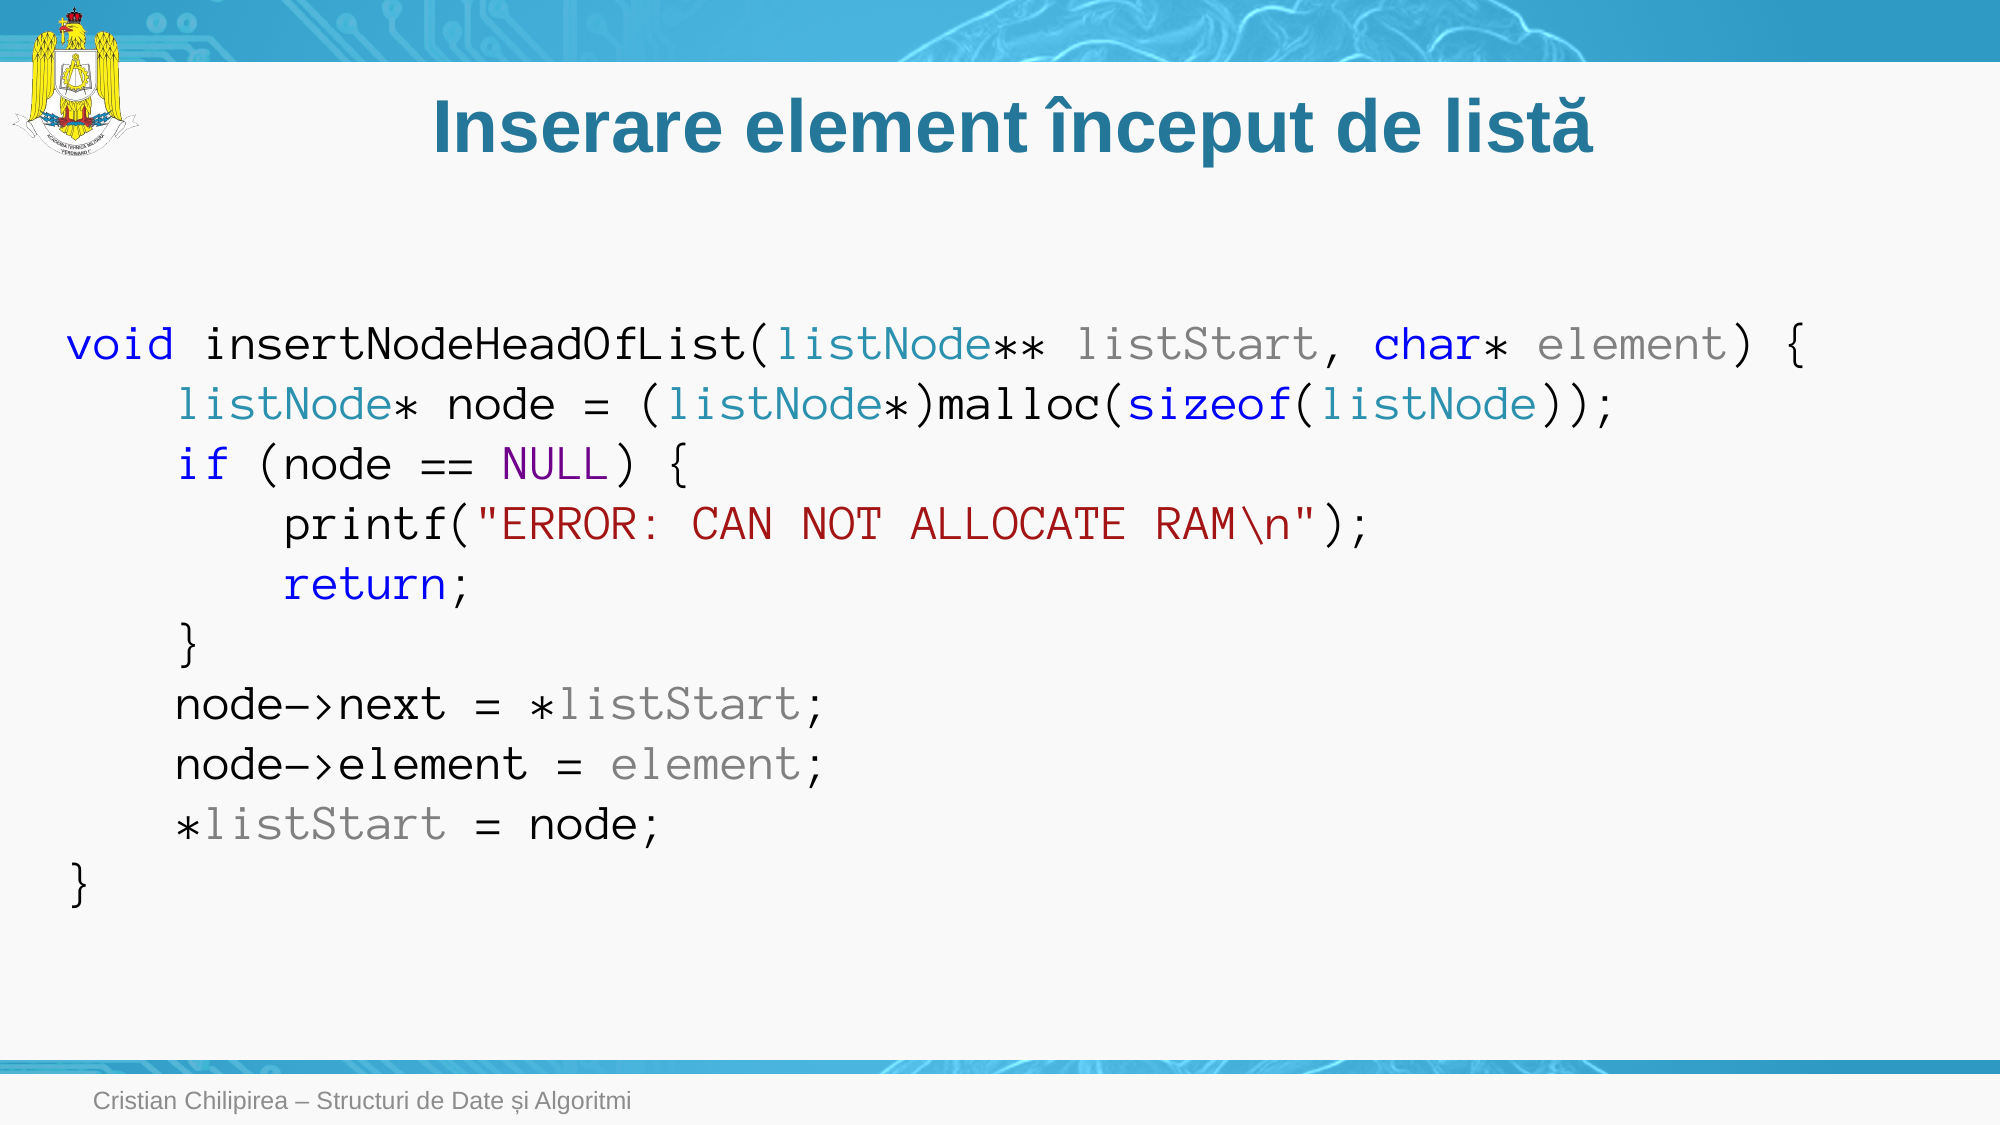

# Inserare element început de listă
void insertNodeHeadOfList(listNode** listStart, char* element) {
    listNode* node = (listNode*)malloc(sizeof(listNode));
    if (node == NULL) {
        printf("ERROR: CAN NOT ALLOCATE RAM\n");
        return;
    }
    node->next = *listStart;
    node->element = element;
    *listStart = node;
}
Cristian Chilipirea – Structuri de Date și Algoritmi